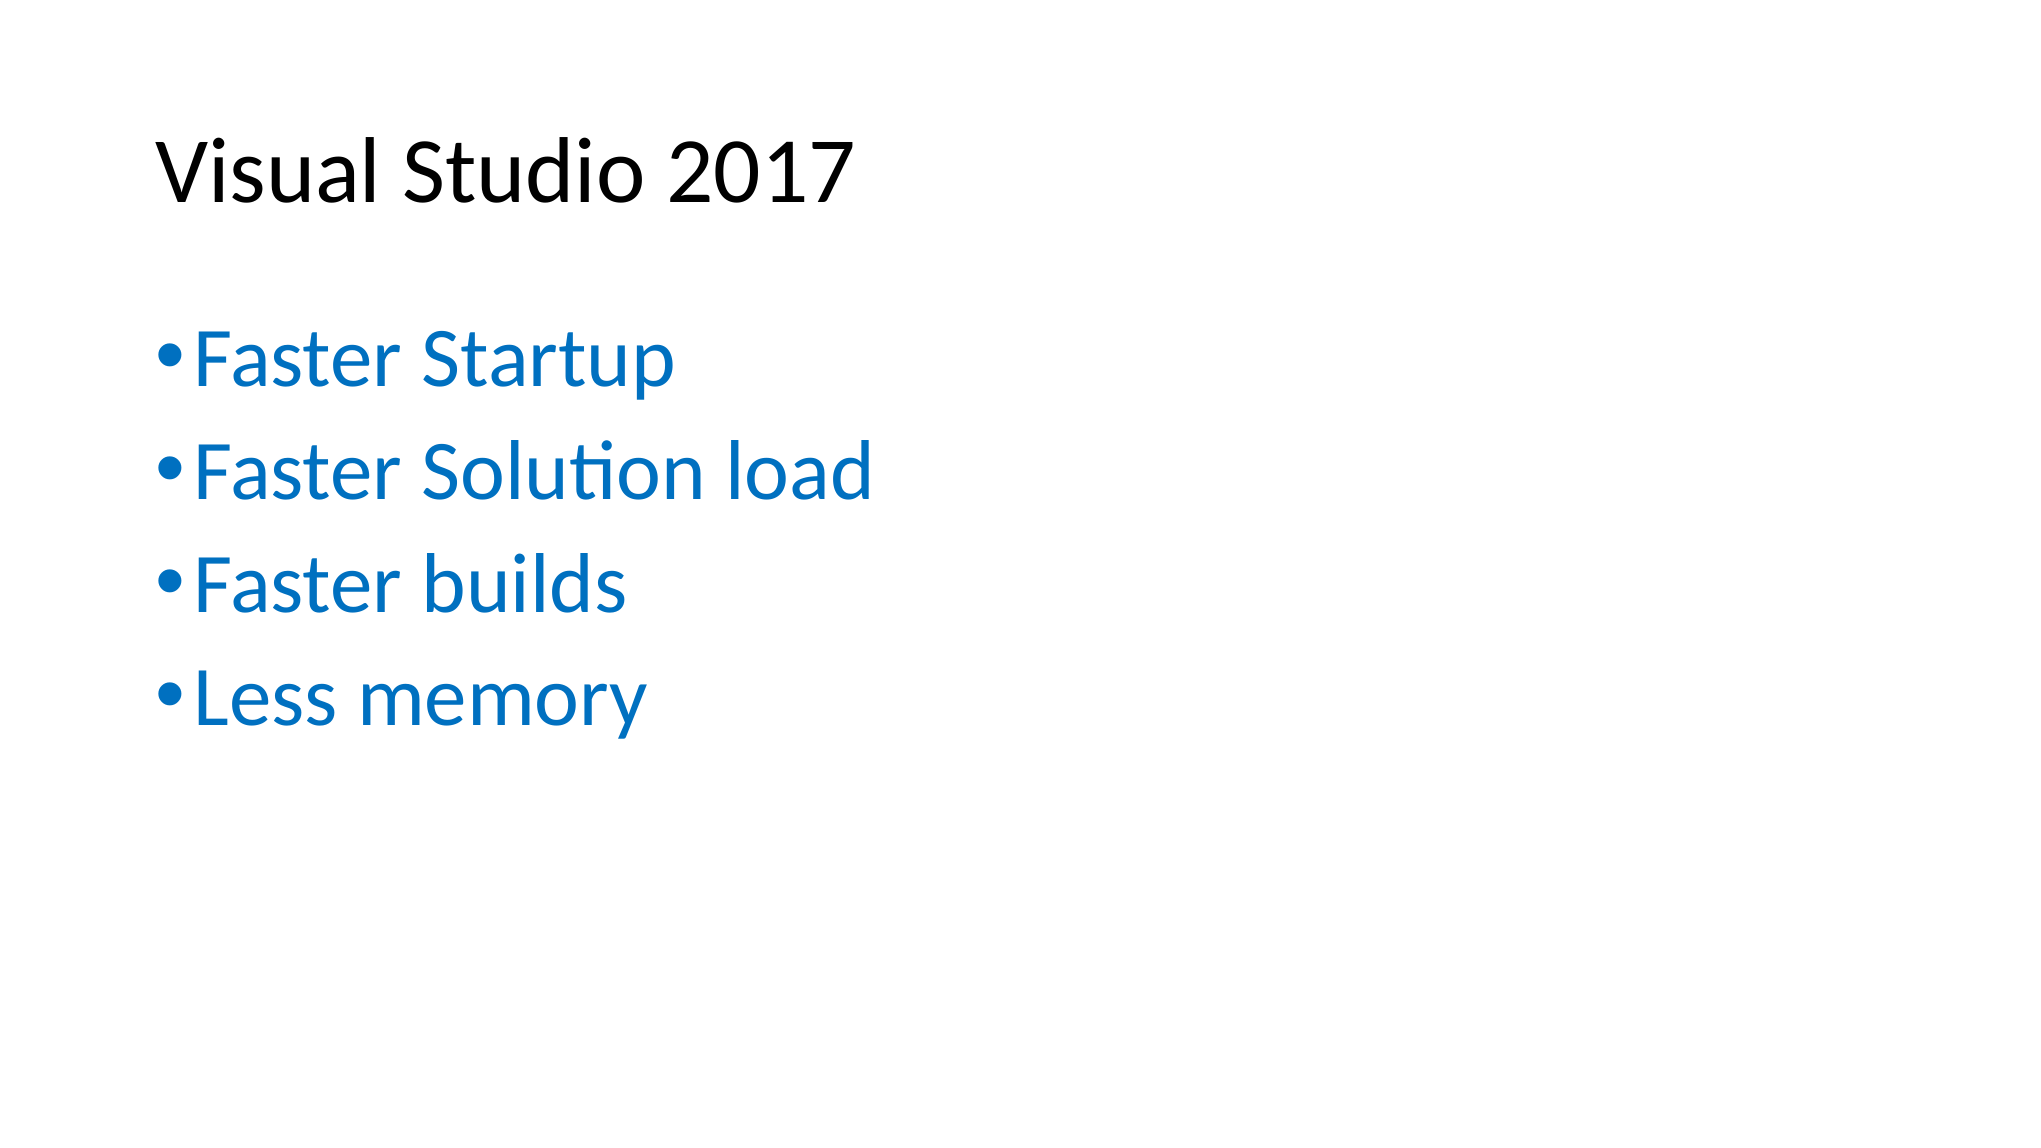

# Visual Studio 2017
Faster Startup
Faster Solution load
Faster builds
Less memory